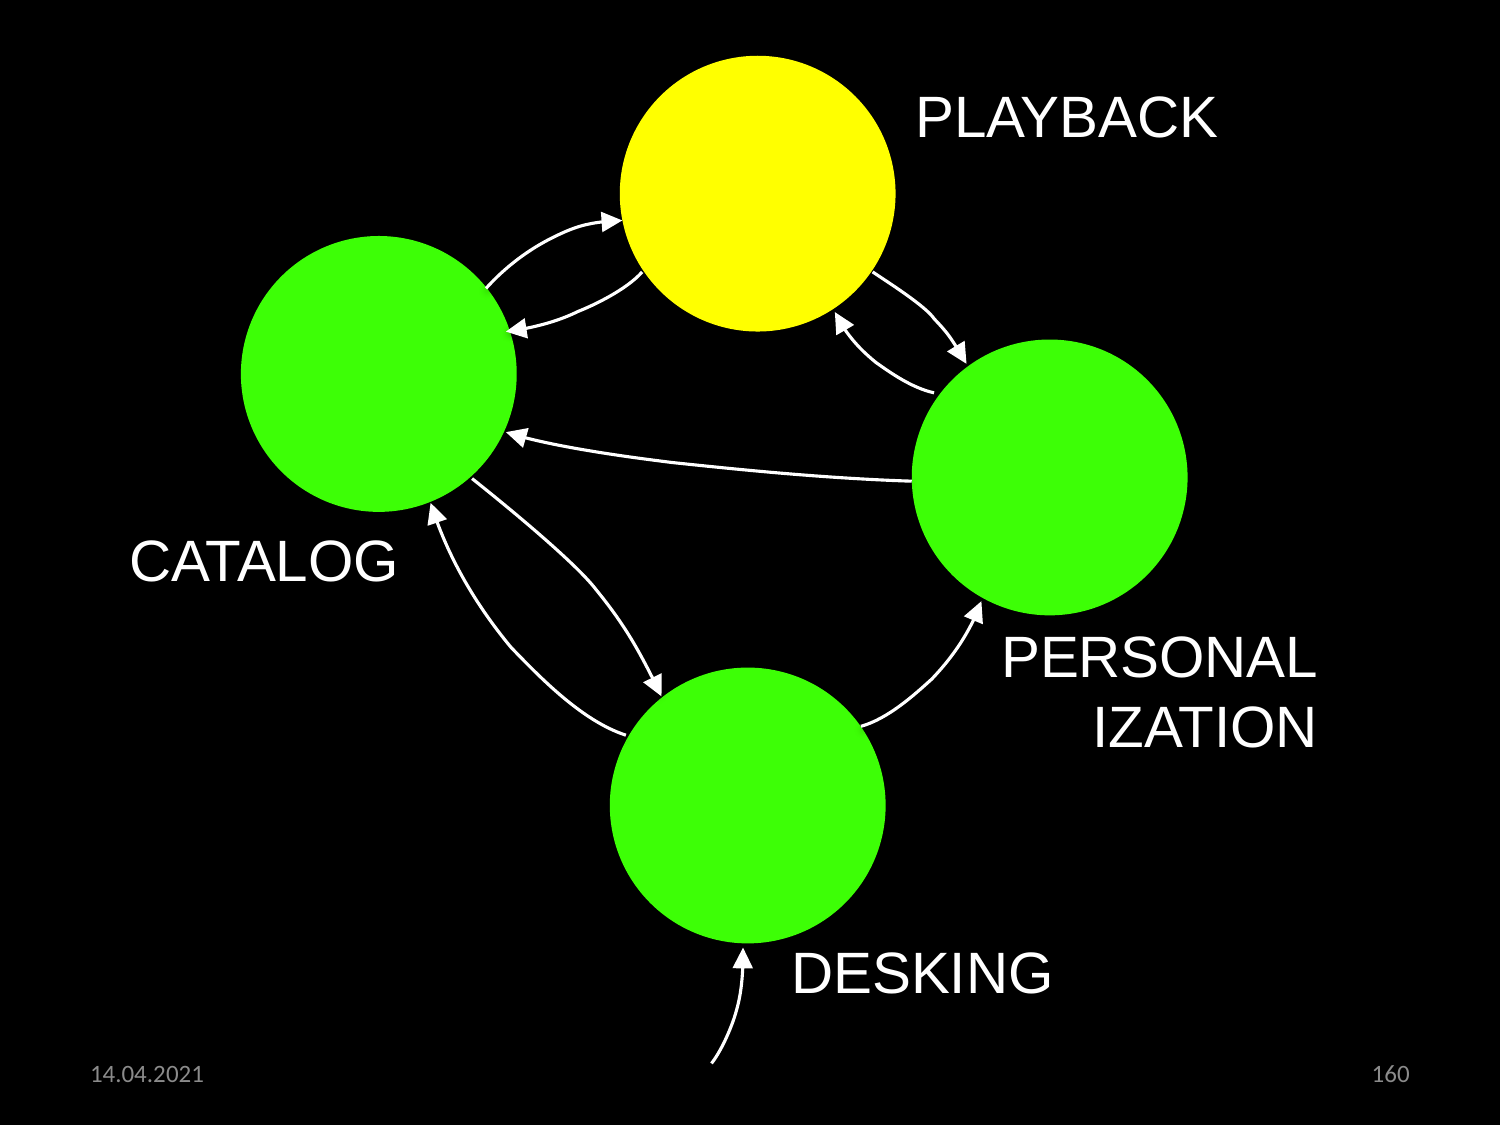

PLAYBACK

CATALOG

PERSONAL
IZATION

DESKING

14.04.2021
160